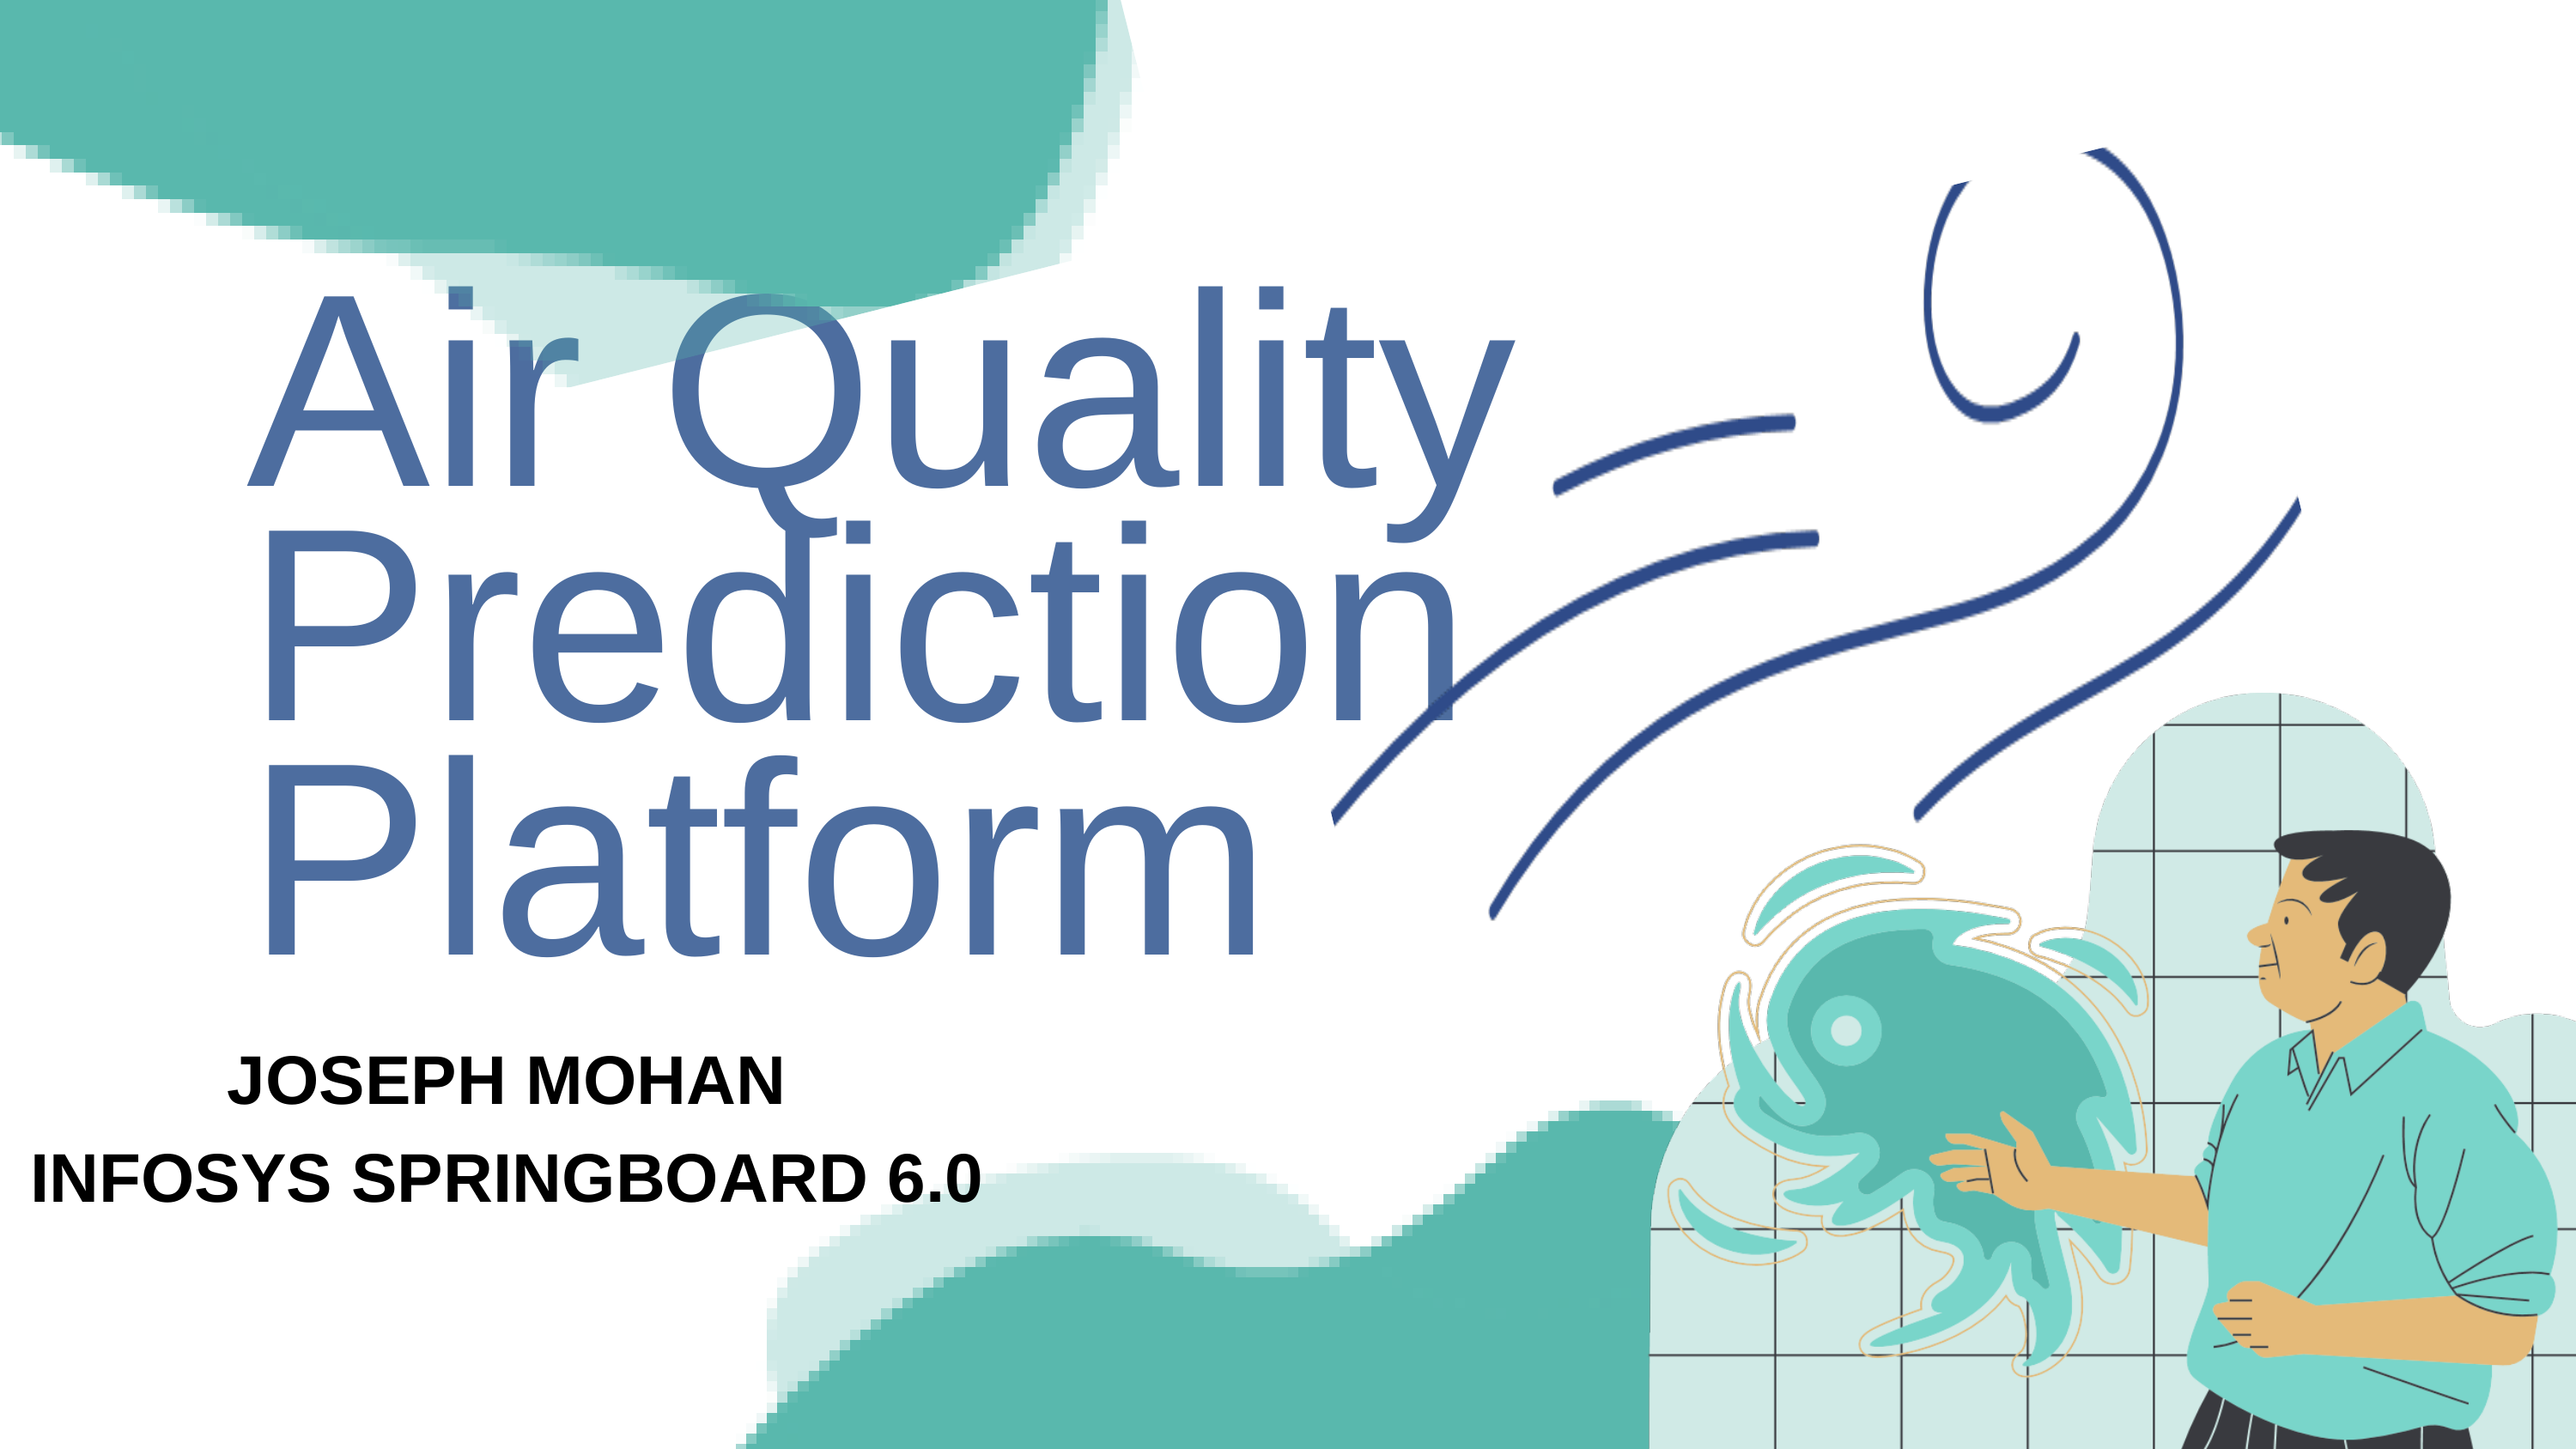

Air Quality Prediction Platform

JOSEPH MOHAN
INFOSYS SPRINGBOARD 6.0